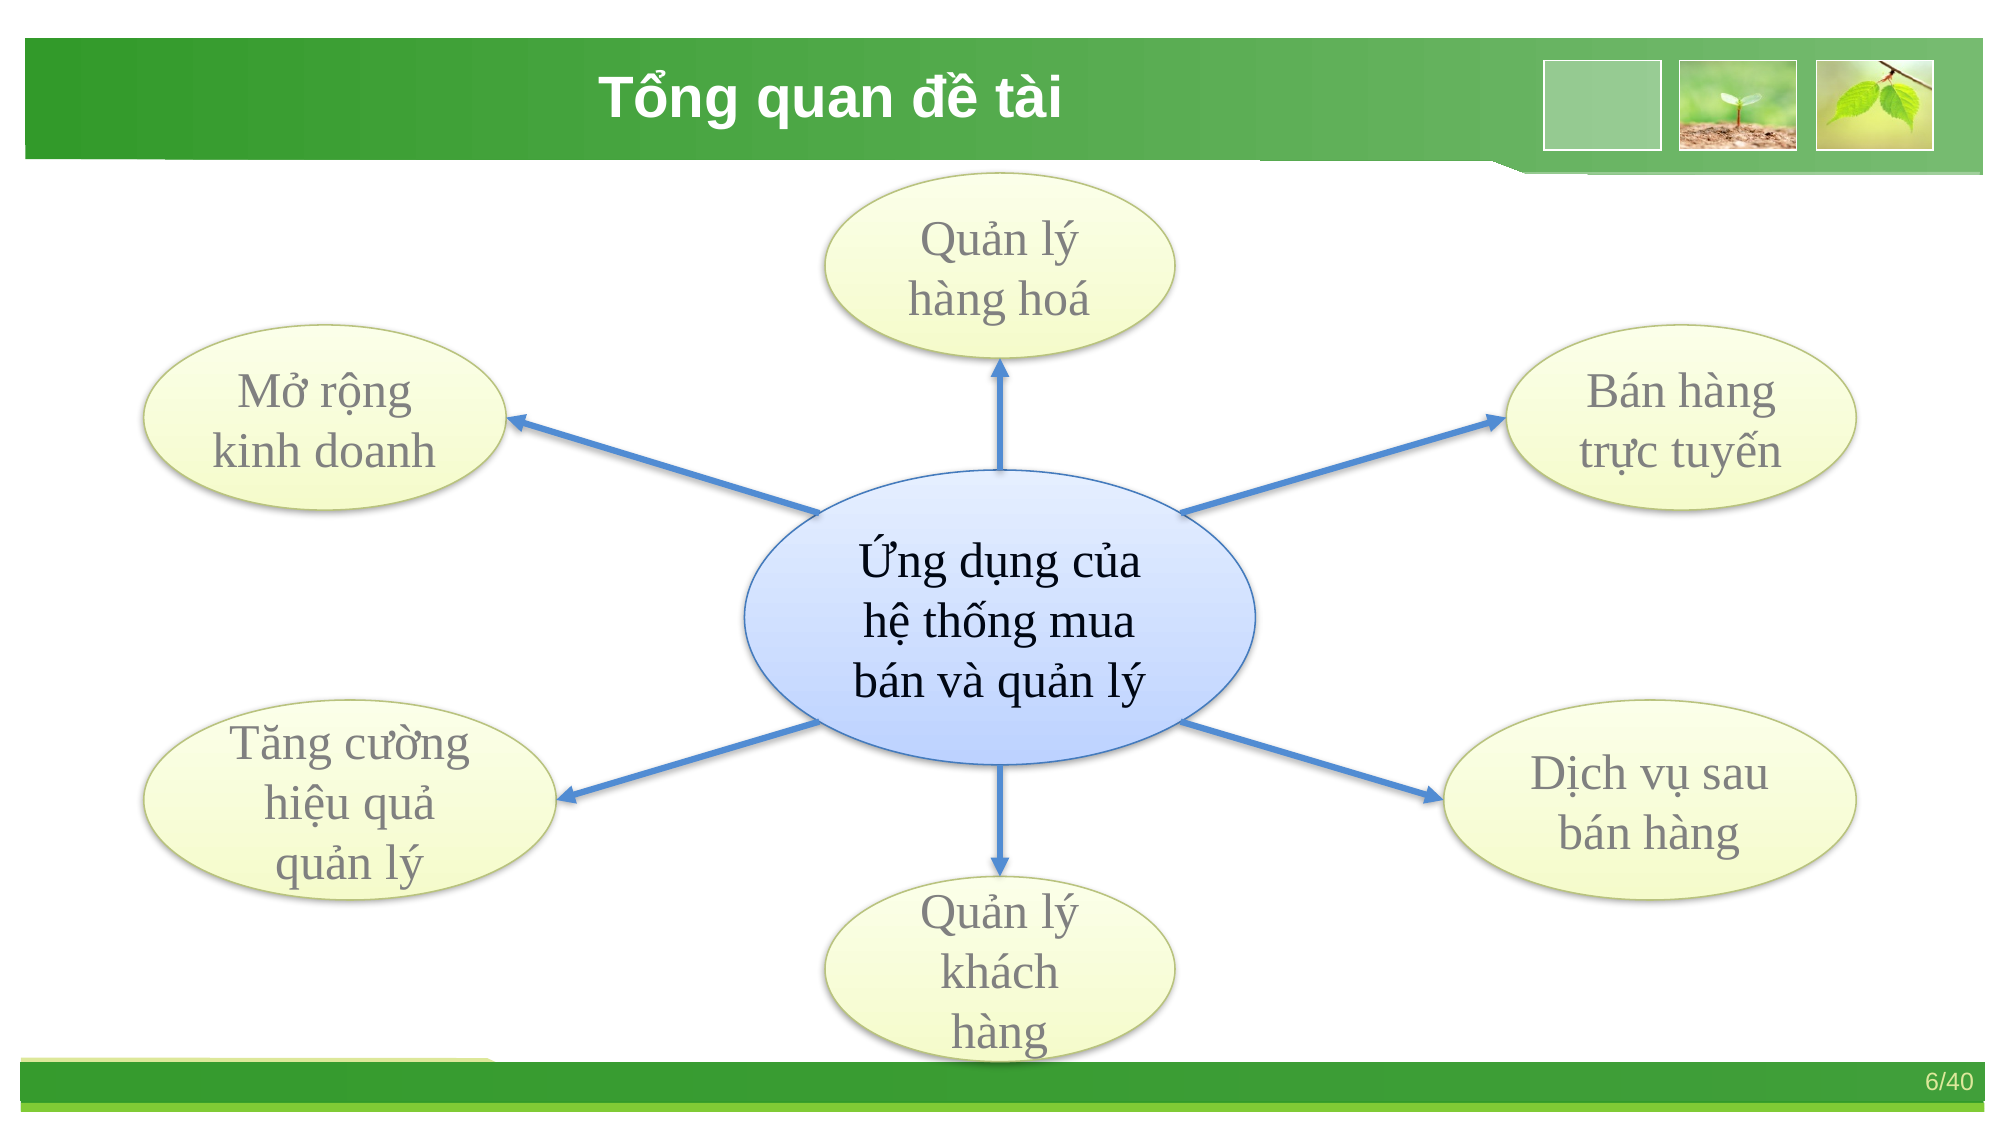

Tổng quan đề tài
Quản lý hàng hoá
Mở rộng kinh doanh
Bán hàng trực tuyến
Ứng dụng của hệ thống mua bán và quản lý
Tăng cường hiệu quả quản lý
Dịch vụ sau bán hàng
Quản lý khách hàng